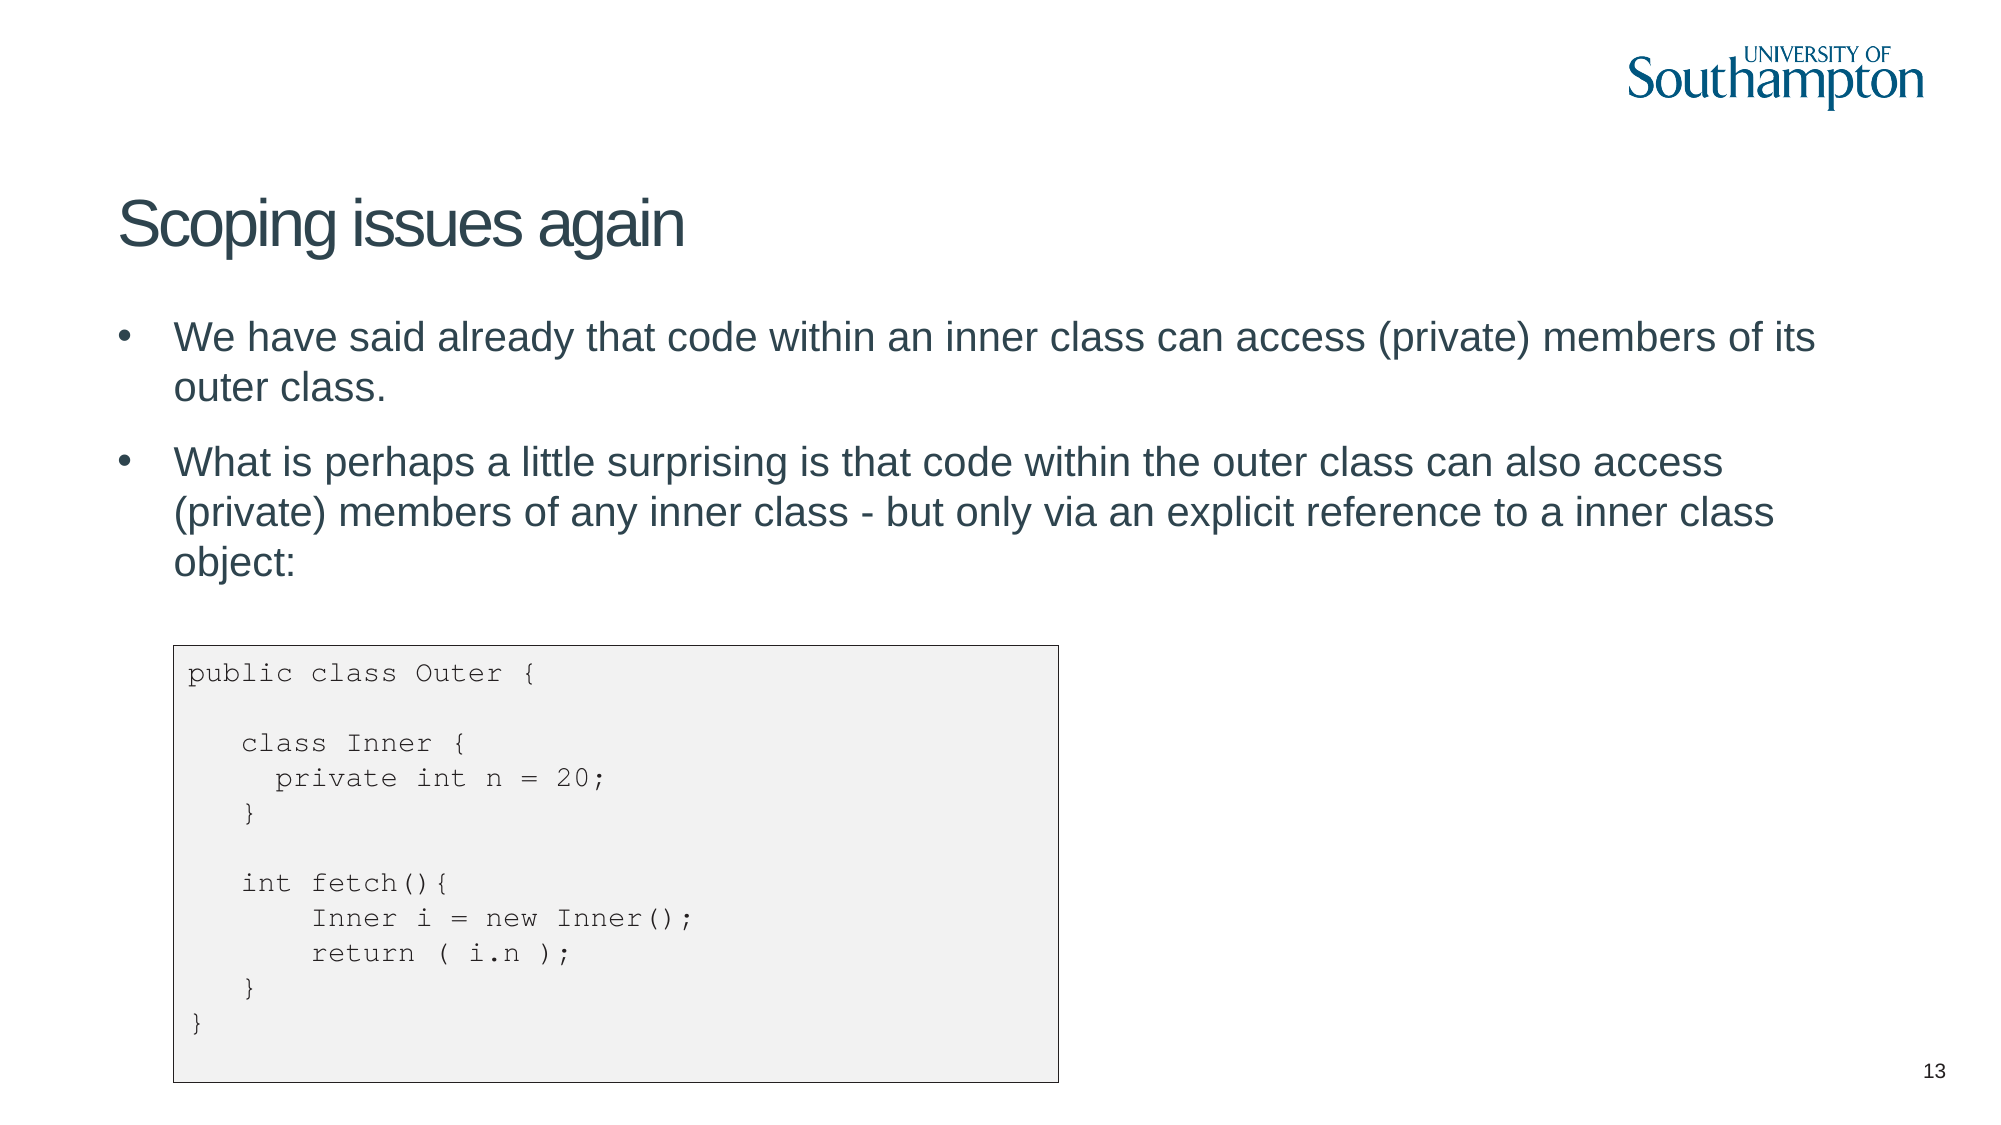

# Scoping issues again
We have said already that code within an inner class can access (private) members of its outer class.
What is perhaps a little surprising is that code within the outer class can also access (private) members of any inner class - but only via an explicit reference to a inner class object:
public class Outer {

   class Inner {
     private int n = 20;
   }

   int fetch(){
       Inner i = new Inner();
       return ( i.n );
   }
}